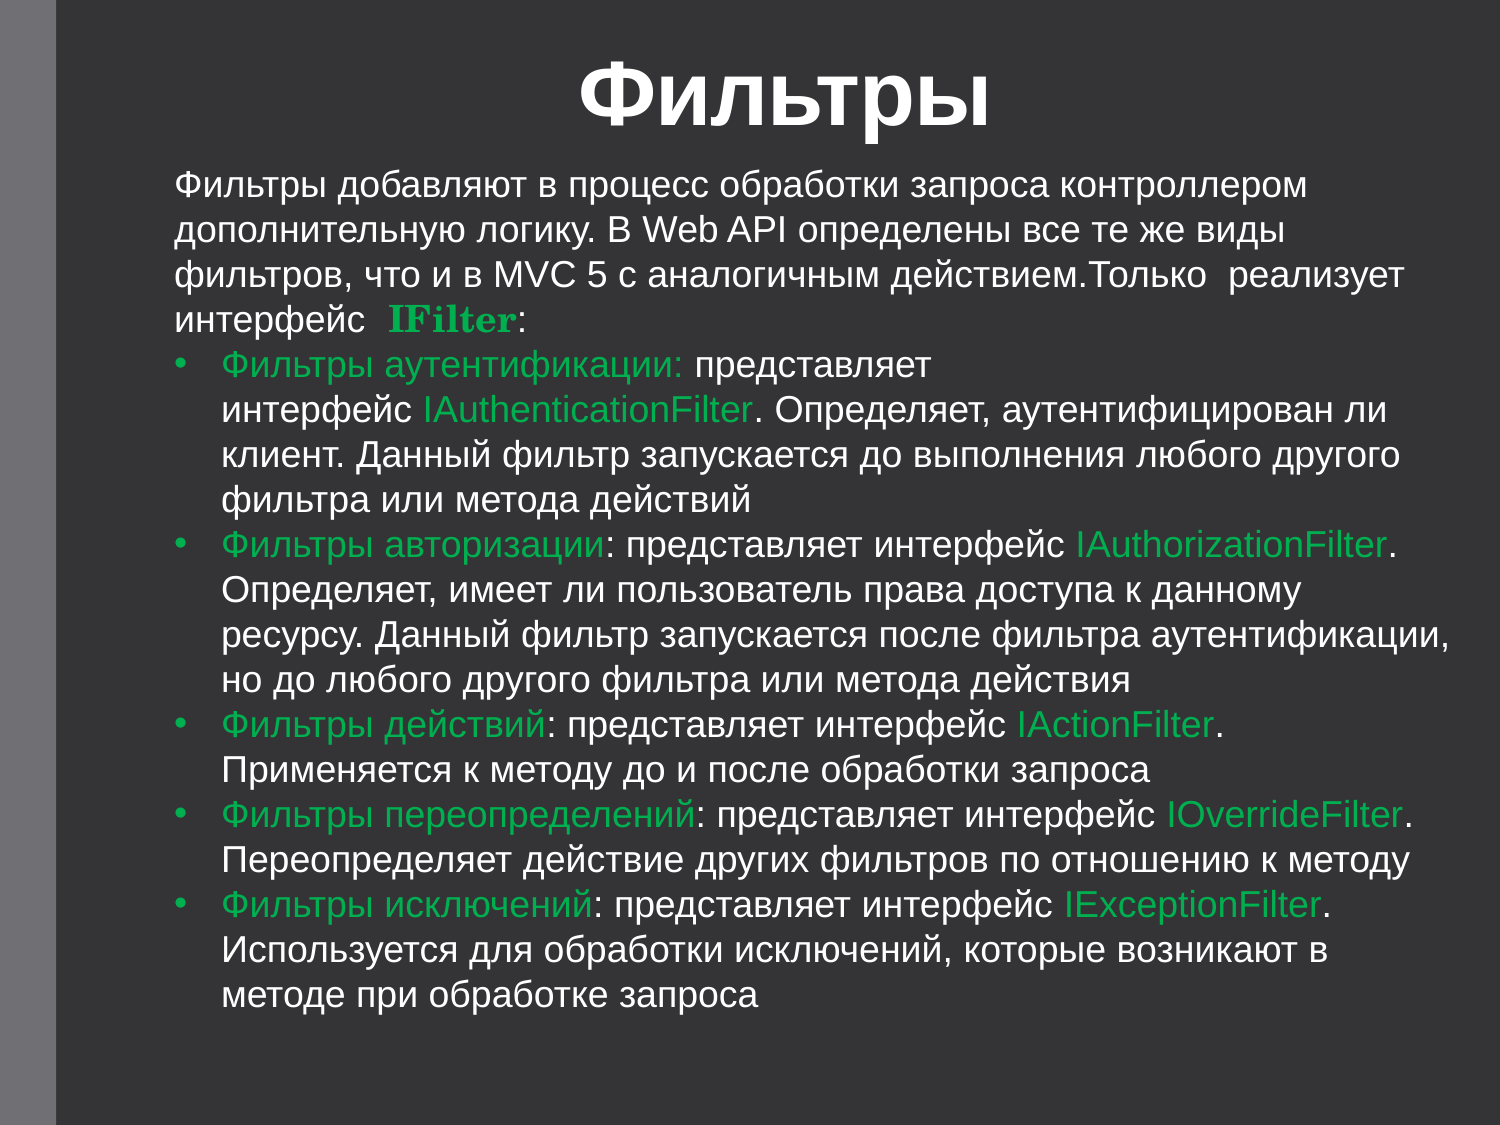

# Фильтры
Фильтры добавляют в процесс обработки запроса контроллером дополнительную логику. В Web API определены все те же виды фильтров, что и в MVC 5 с аналогичным действием.Только  реализует интерфейс  IFilter:
Фильтры аутентификации: представляет интерфейс IAuthenticationFilter. Определяет, аутентифицирован ли клиент. Данный фильтр запускается до выполнения любого другого фильтра или метода действий
Фильтры авторизации: представляет интерфейс IAuthorizationFilter. Определяет, имеет ли пользователь права доступа к данному ресурсу. Данный фильтр запускается после фильтра аутентификации, но до любого другого фильтра или метода действия
Фильтры действий: представляет интерфейс IActionFilter. Применяется к методу до и после обработки запроса
Фильтры переопределений: представляет интерфейс IOverrideFilter. Переопределяет действие других фильтров по отношению к методу
Фильтры исключений: представляет интерфейс IExceptionFilter. Используется для обработки исключений, которые возникают в методе при обработке запроса